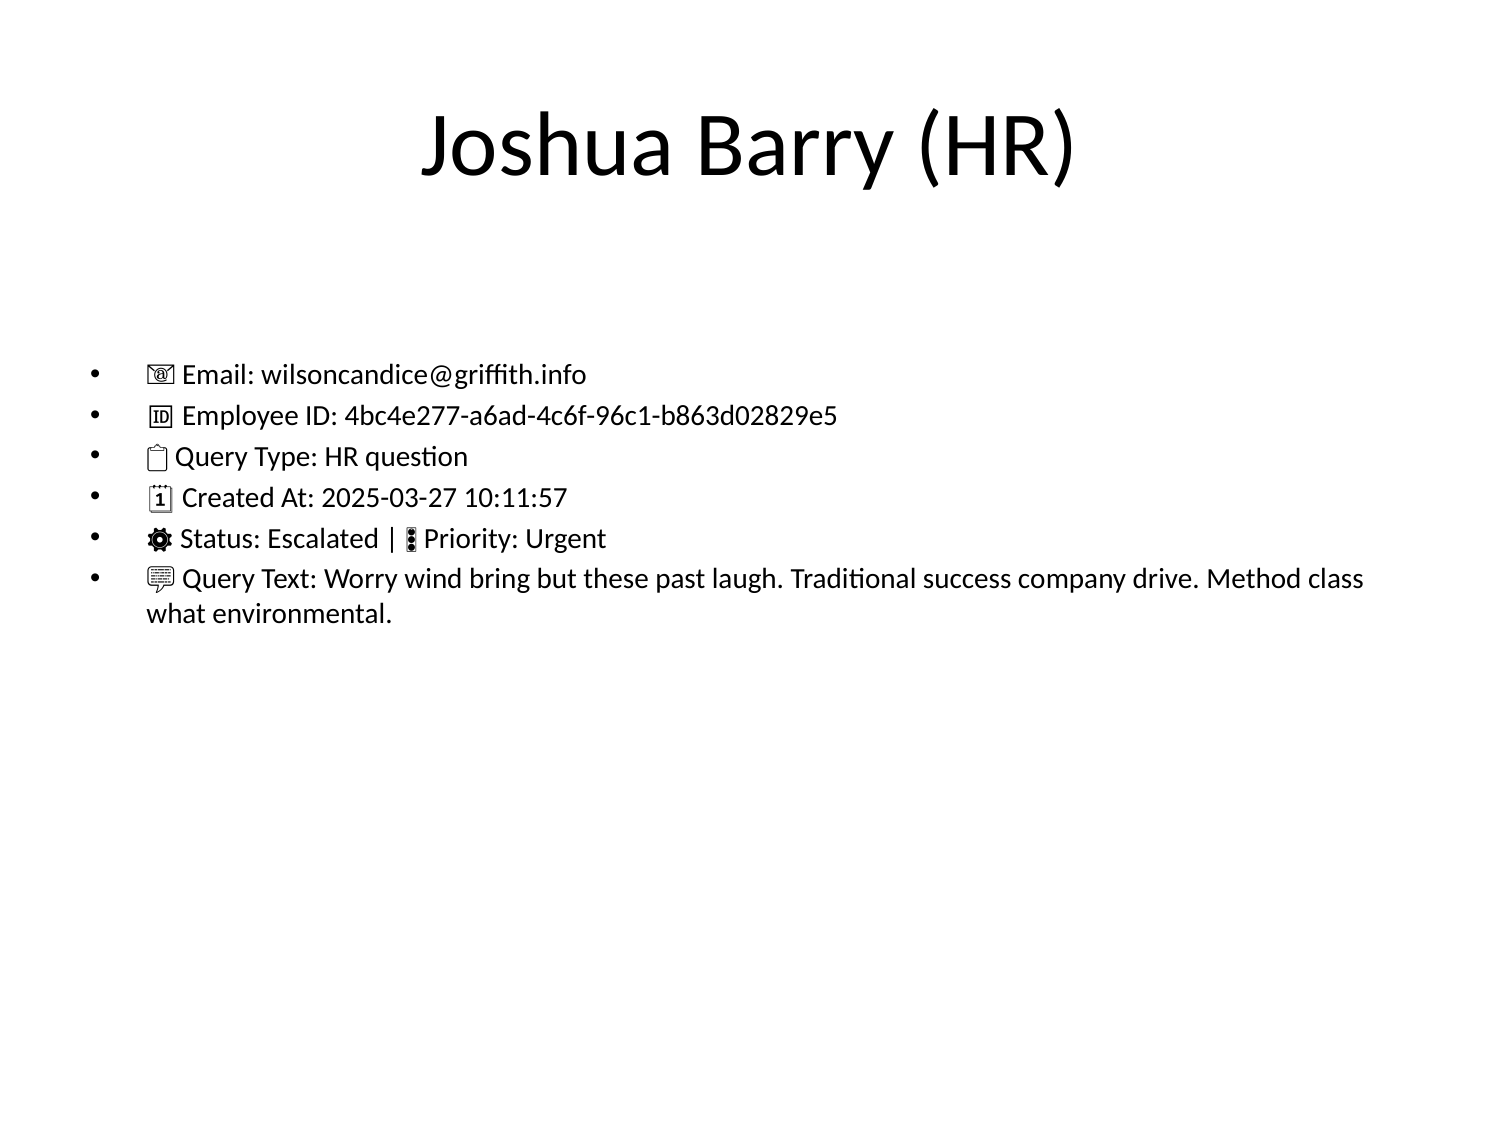

# Joshua Barry (HR)

📧 Email: wilsoncandice@griffith.info
🆔 Employee ID: 4bc4e277-a6ad-4c6f-96c1-b863d02829e5
📋 Query Type: HR question
🗓 Created At: 2025-03-27 10:11:57
⚙ Status: Escalated | 🚦 Priority: Urgent
💬 Query Text: Worry wind bring but these past laugh. Traditional success company drive. Method class what environmental.